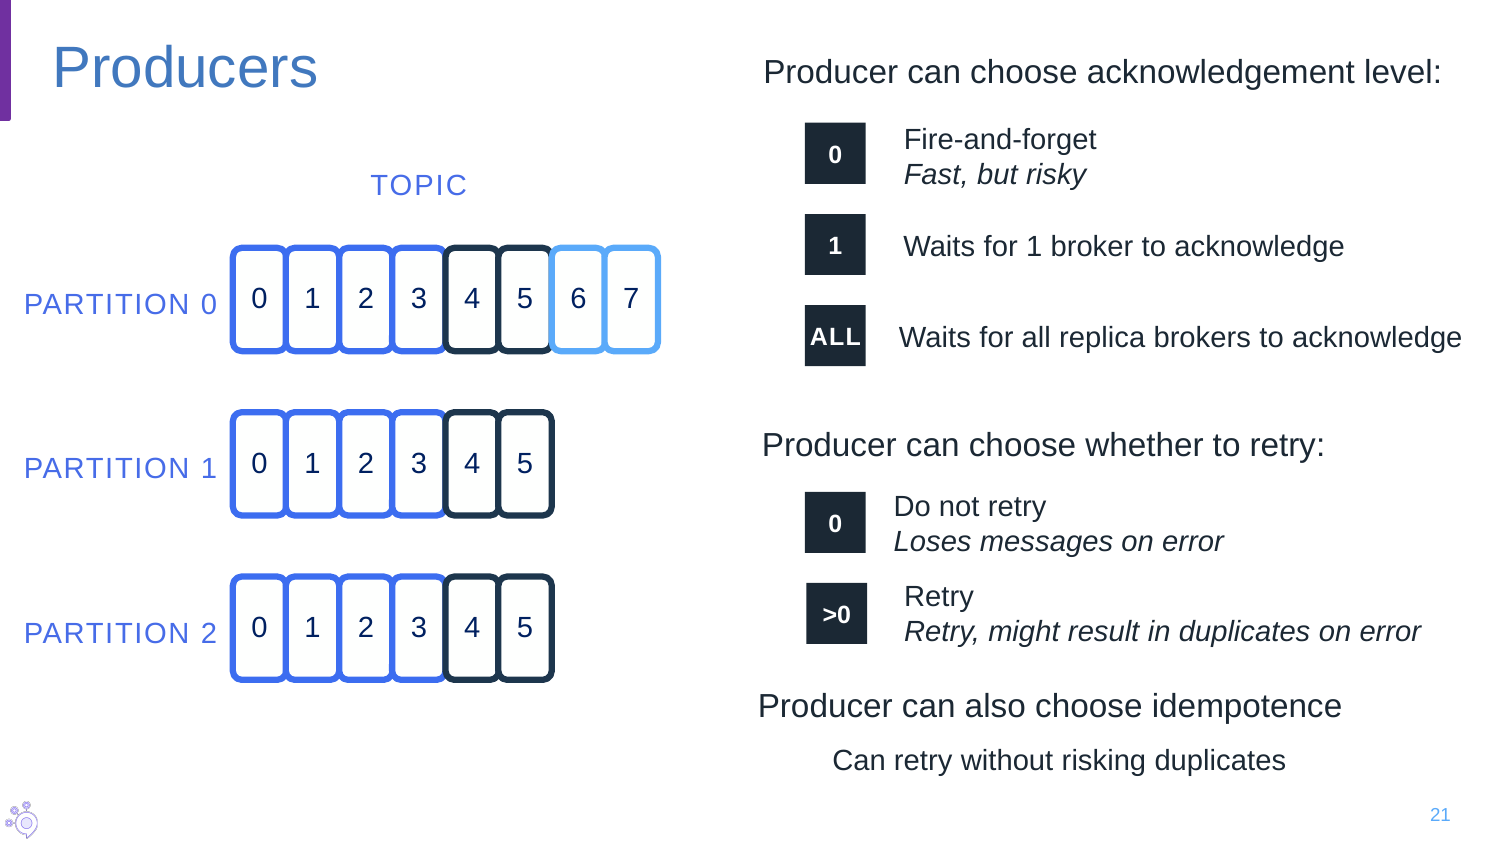

# Producers
Producer can choose acknowledgement level:
Fire-and-forget
Fast, but risky
0
1
Waits for 1 broker to acknowledge
ALL
Waits for all replica brokers to acknowledge
Topic

7

6

0

1

2

3

4

5
Partition 0

0

1

2

3

4

5
Partition 1

0

1

2

3

4

5
Partition 2
Producer can choose whether to retry:
Do not retry
Loses messages on error
0
Retry
Retry, might result in duplicates on error
>0
Producer can also choose idempotence
         Can retry without risking duplicates
21